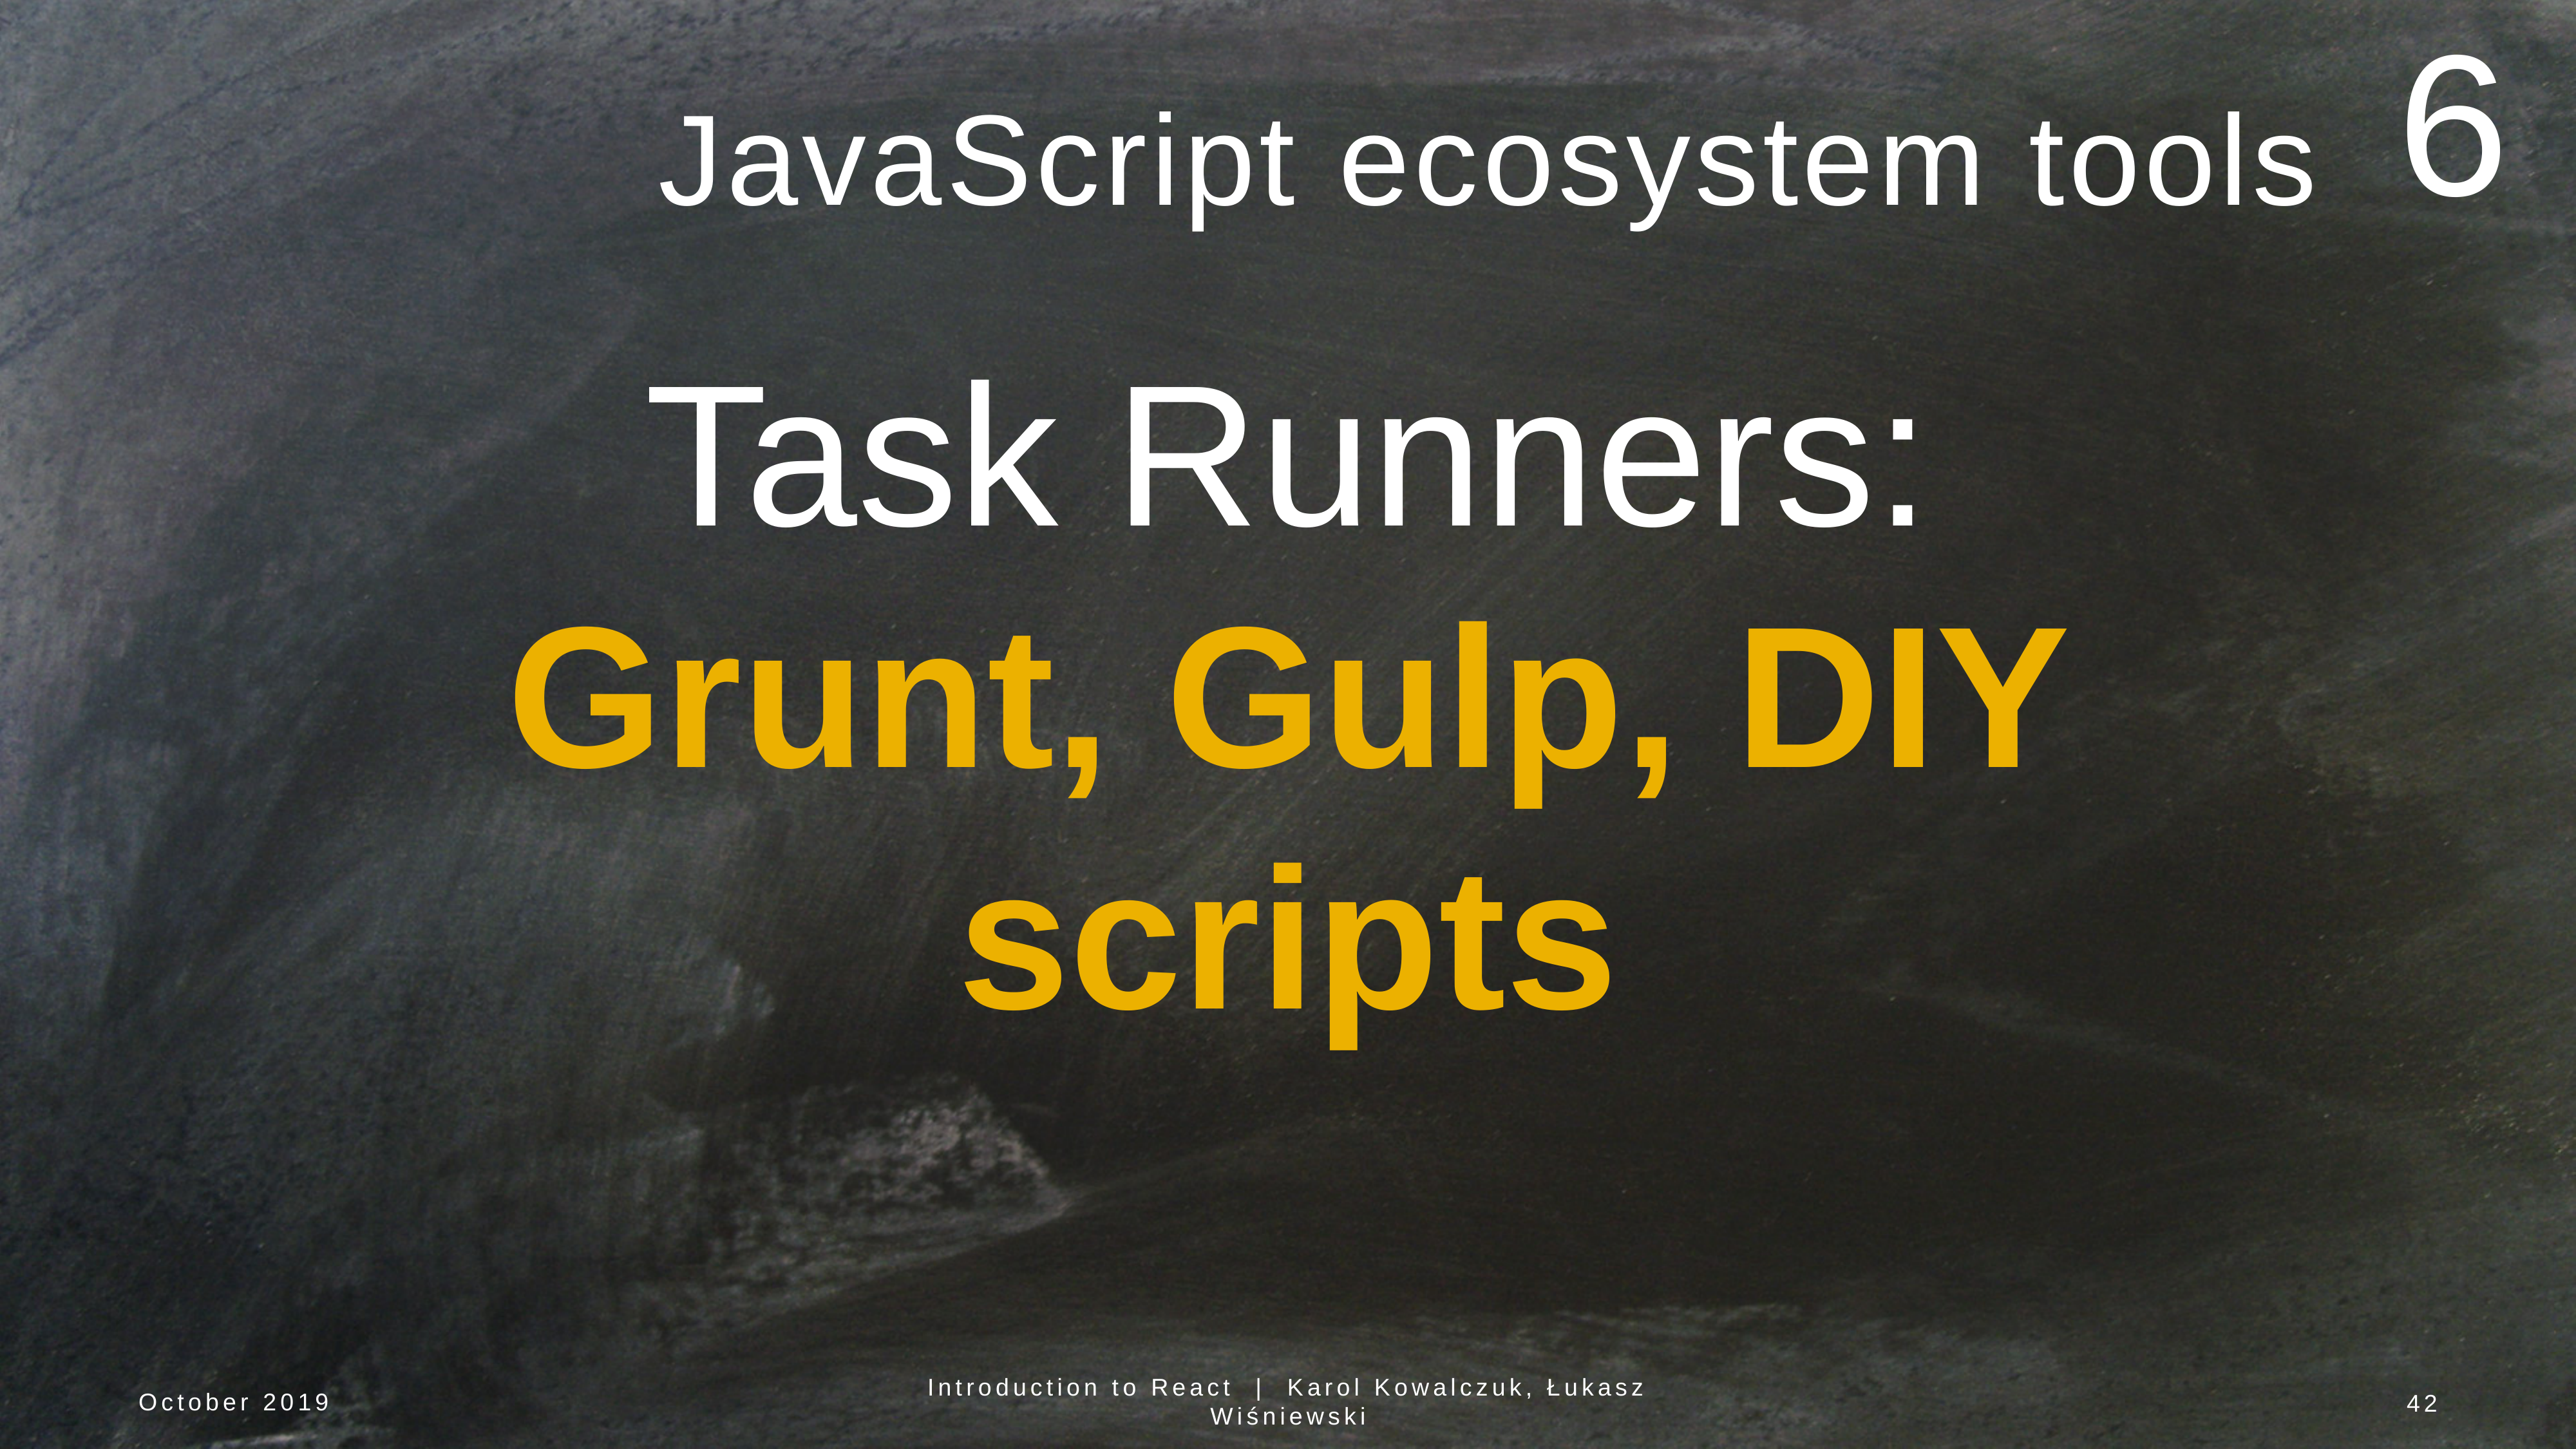

6
# JavaScript ecosystem tools
Task Runners:
Grunt, Gulp, DIY scripts
October 2019
Introduction to React  |  Karol Kowalczuk, Łukasz Wiśniewski
42